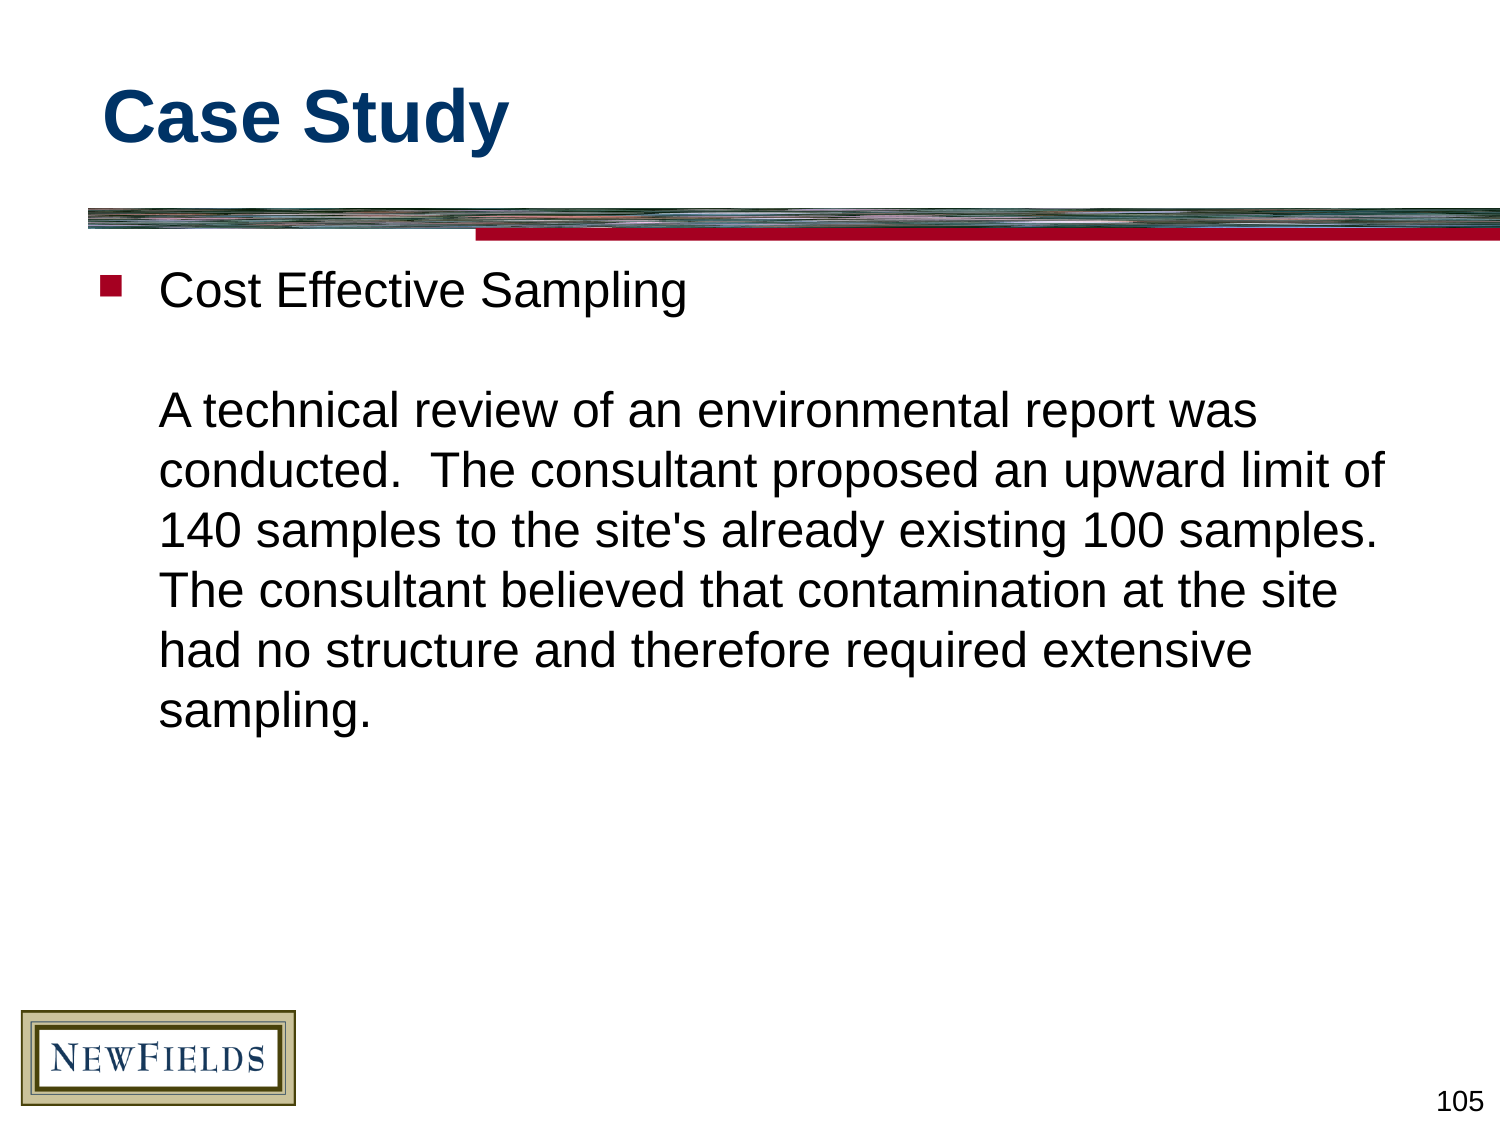

# Case Study
Cost Effective Sampling

    A technical review of an environmental report was conducted.  The consultant proposed an upward limit of 140 samples to the site's already existing 100 samples.  The consultant believed that contamination at the site had no structure and therefore required extensive sampling.

105